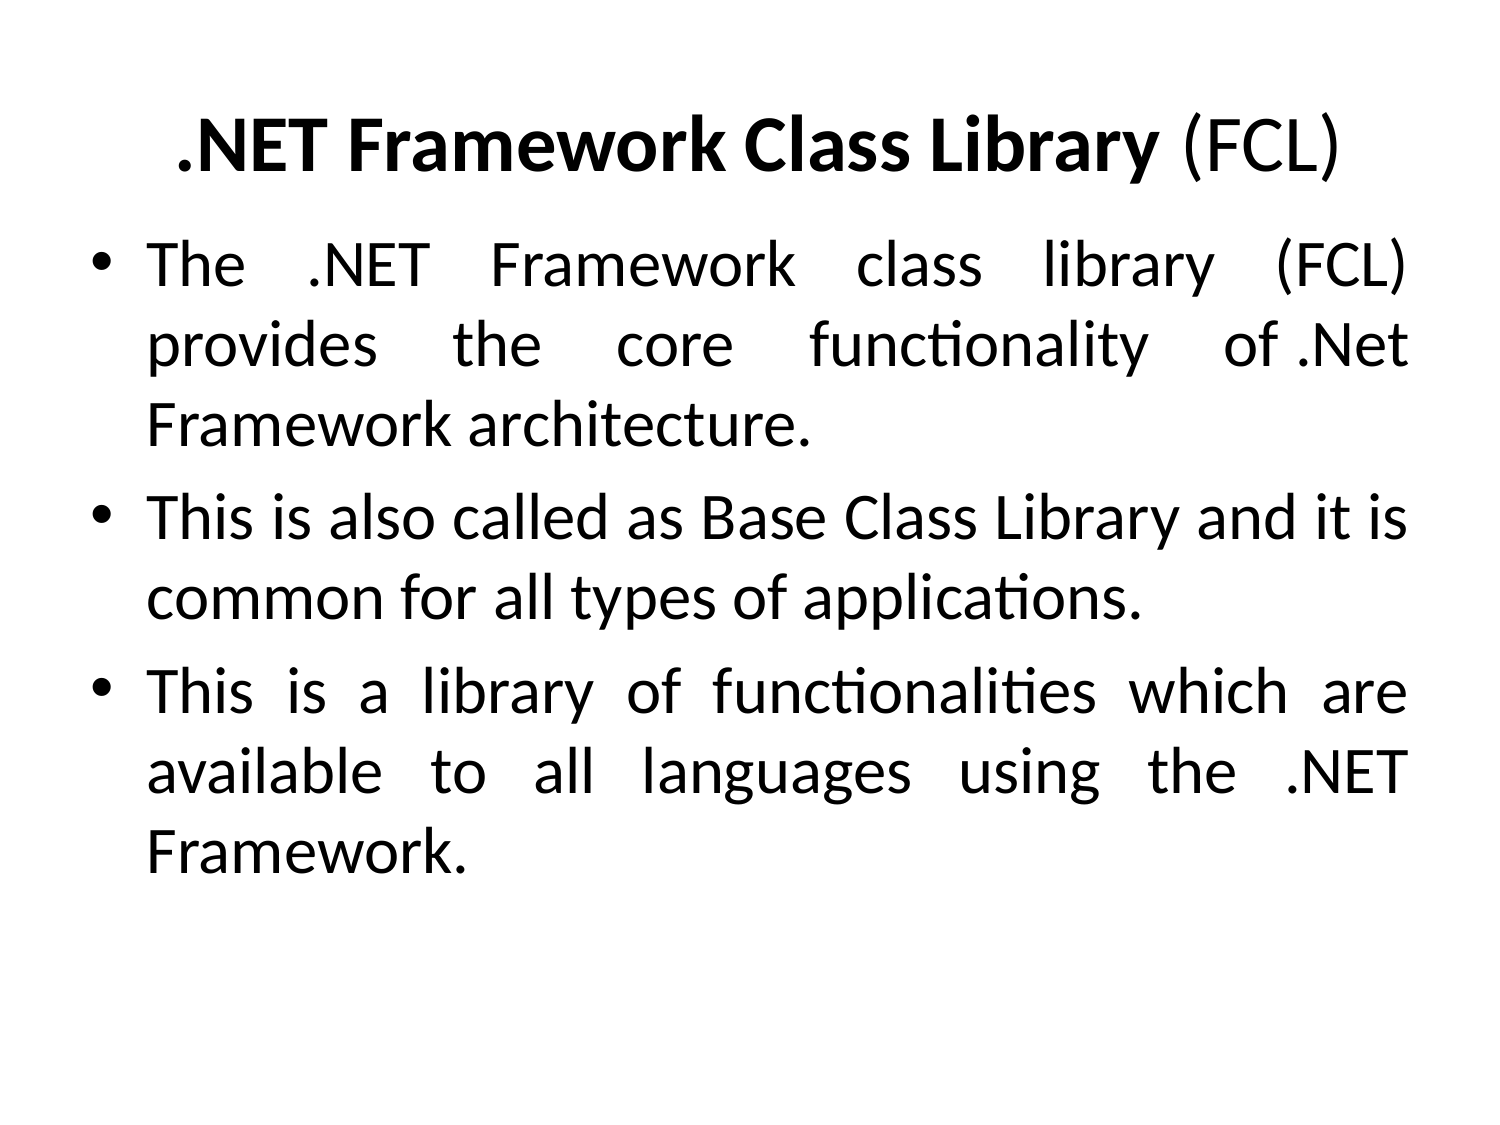

# .NET Framework Class Library (FCL)
The .NET Framework class library (FCL) provides the core functionality of .Net Framework architecture.
This is also called as Base Class Library and it is common for all types of applications.
This is a library of functionalities which are available to all languages using the .NET Framework.